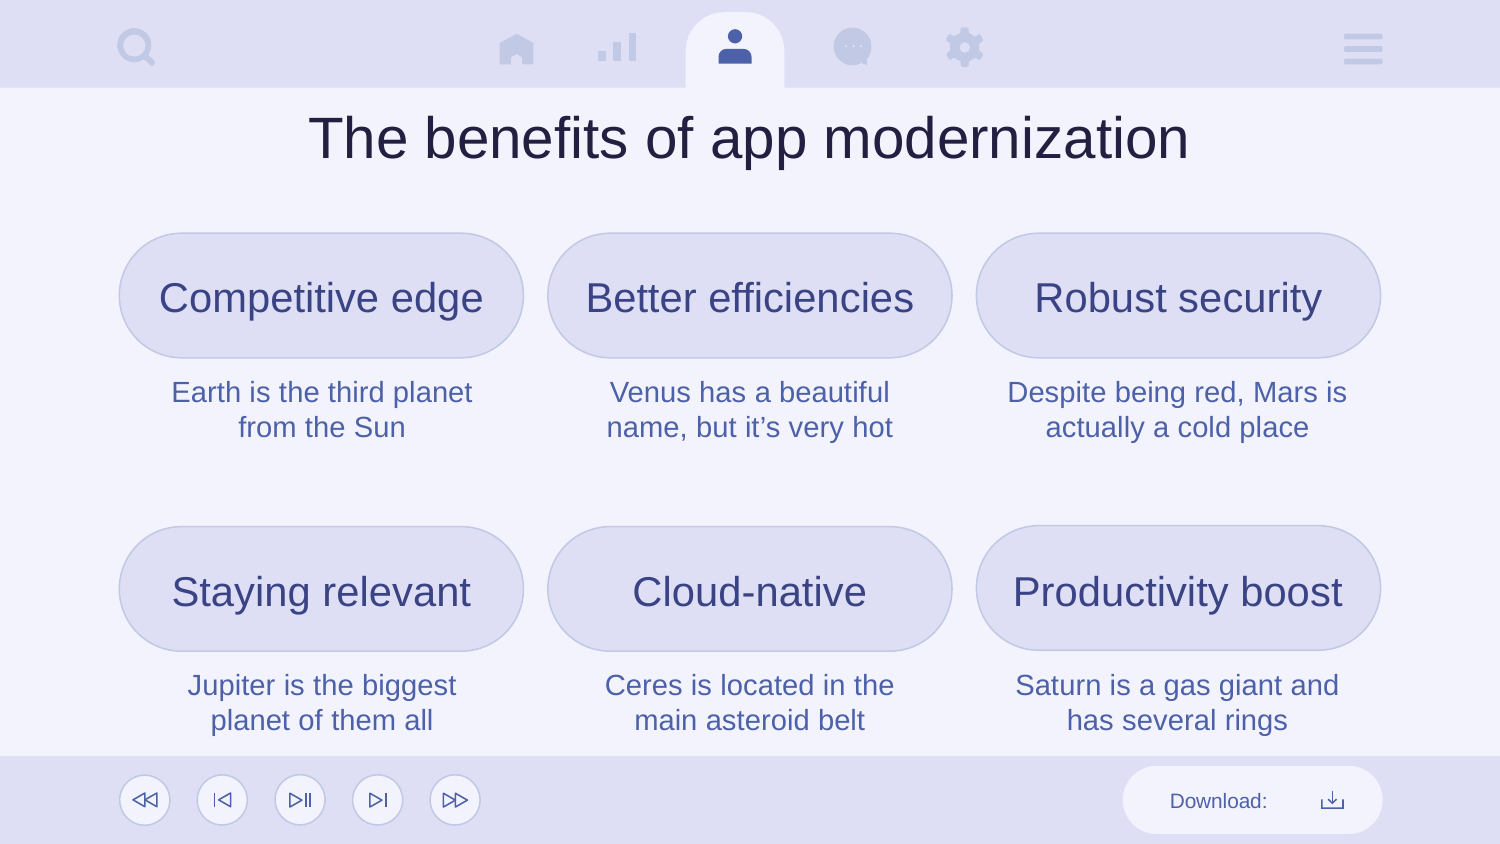

# The benefits of app modernization

Competitive edge
Better efficiencies
Robust security
Despite being red, Mars is actually a cold place
Earth is the third planet from the Sun
Venus has a beautiful name, but it’s very hot

Productivity boost
Staying relevant
Cloud-native
Saturn is a gas giant and has several rings
Jupiter is the biggest planet of them all
Ceres is located in the main asteroid belt